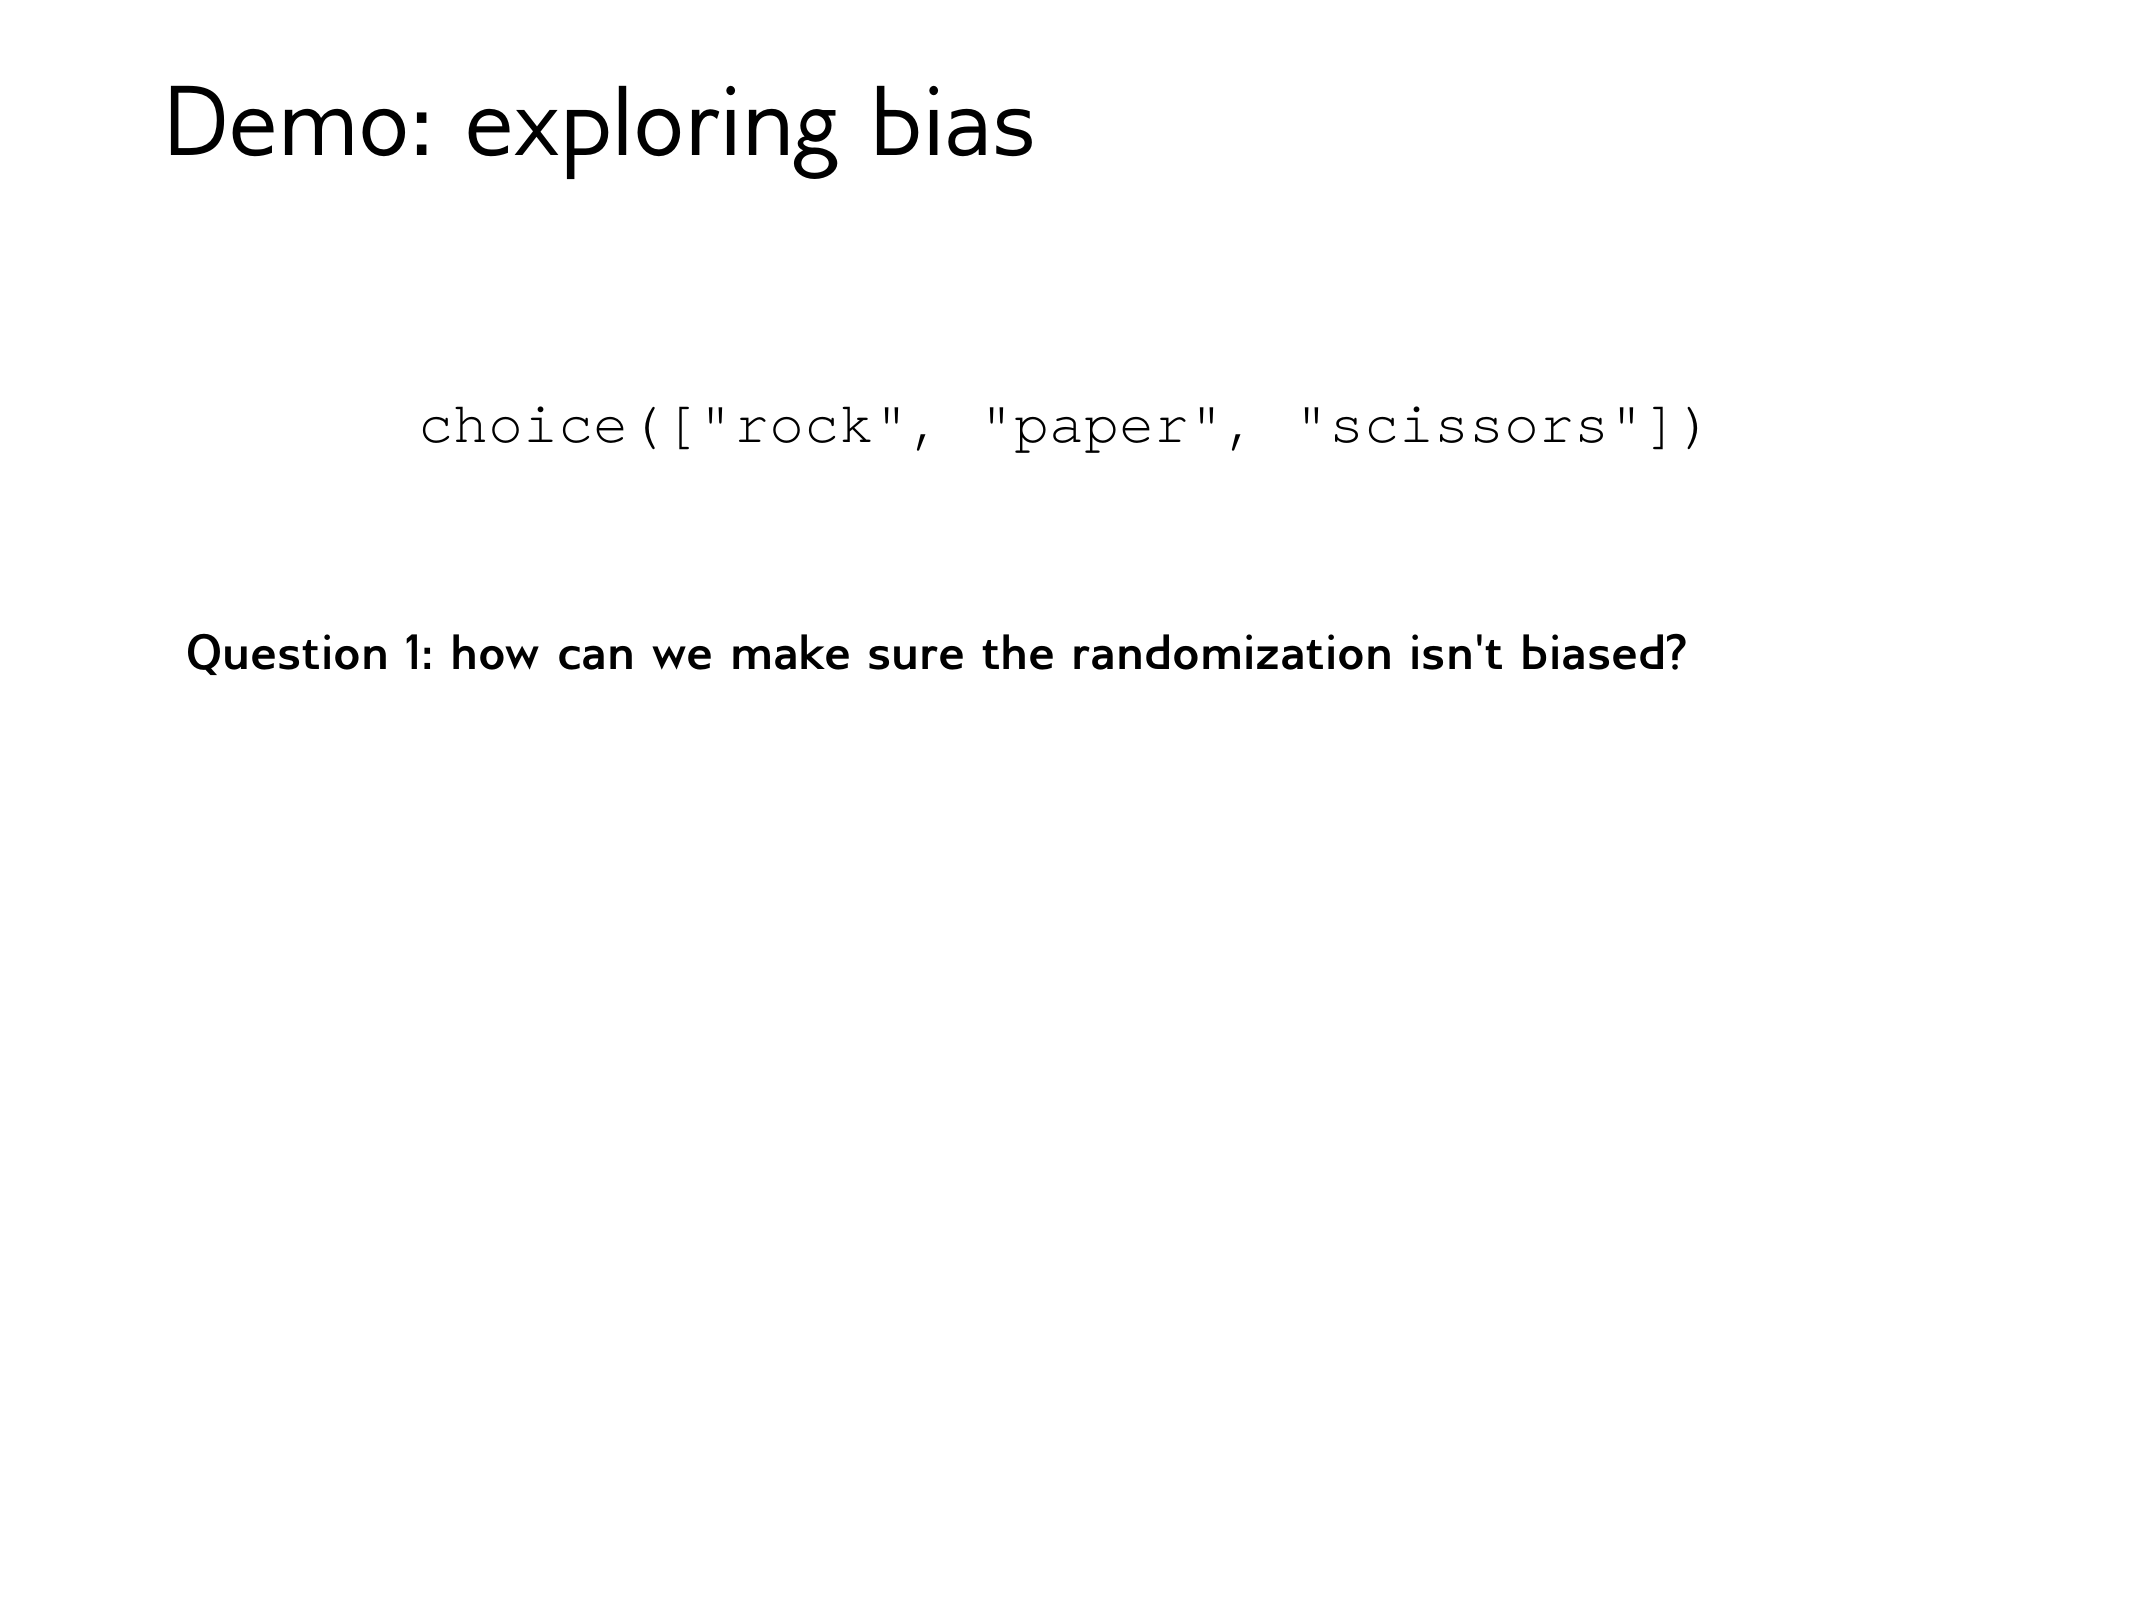

# Demo: exploring bias
choice(["rock", "paper", "scissors"])
Question 1: how can we make sure the randomization isn't biased?